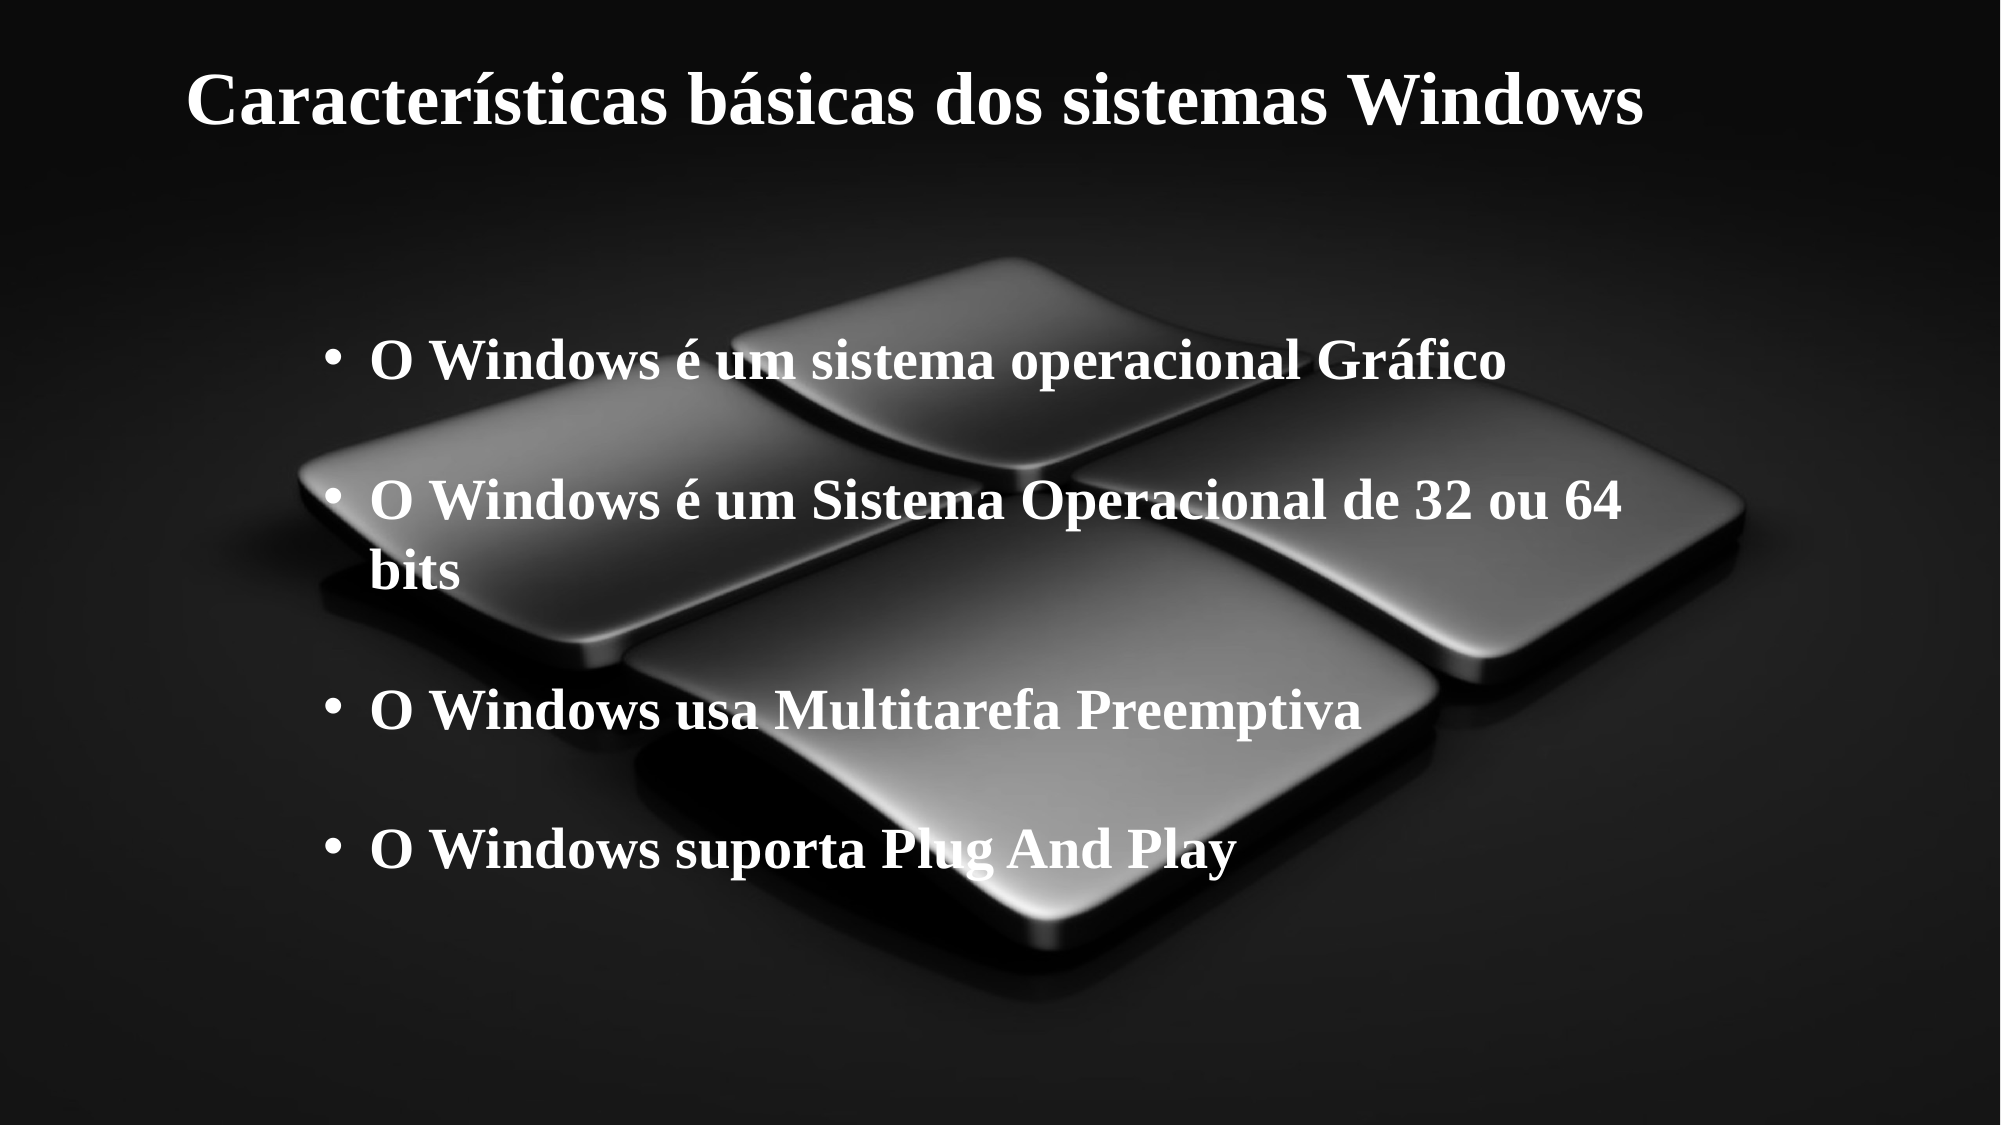

Características básicas dos sistemas Windows
O Windows é um sistema operacional Gráfico

O Windows é um Sistema Operacional de 32 ou 64 bits

O Windows usa Multitarefa Preemptiva

O Windows suporta Plug And Play